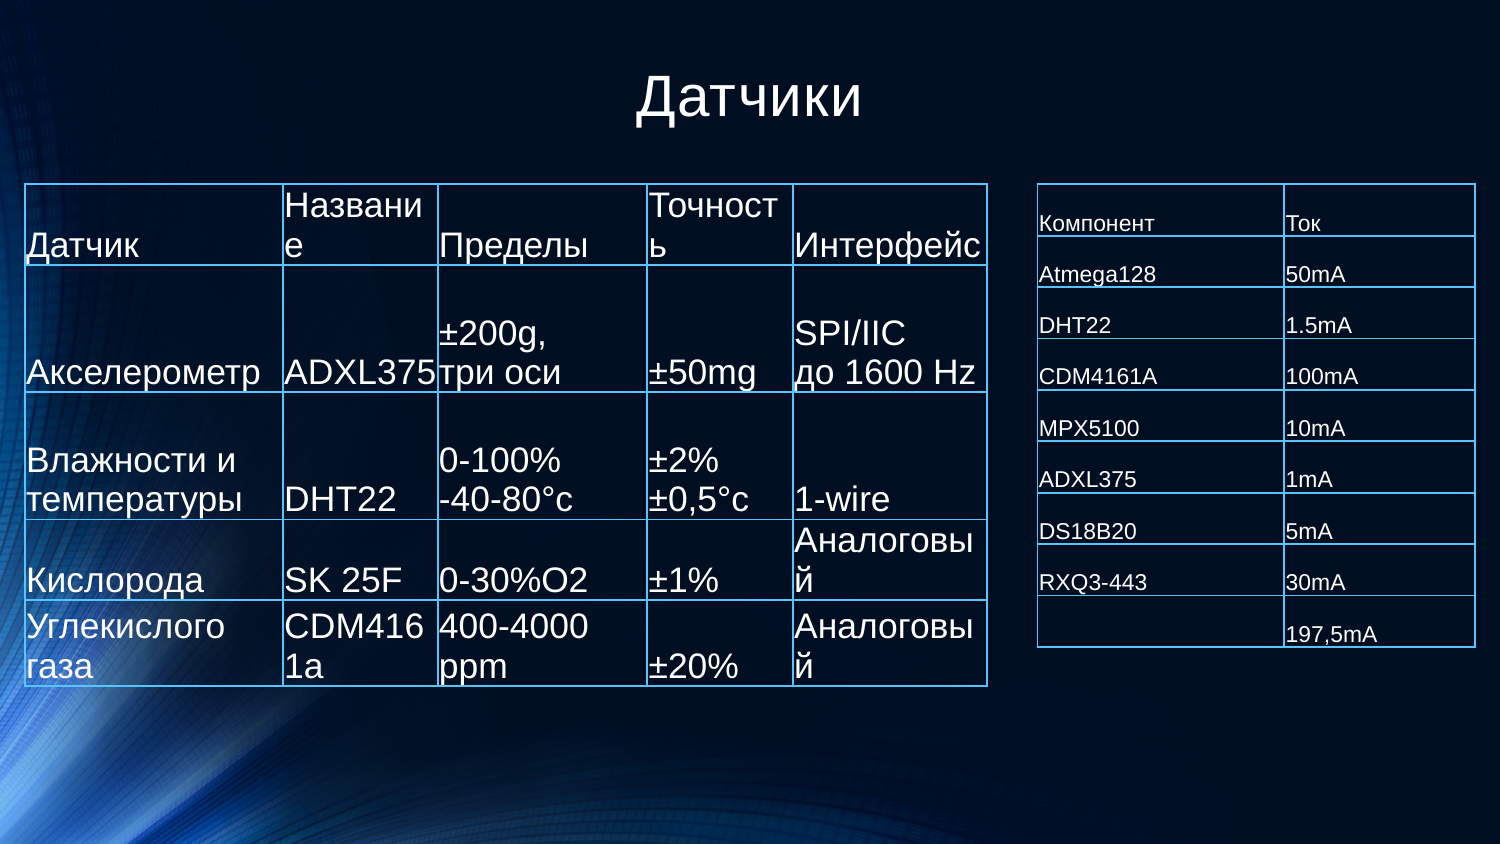

# Датчики
| Датчик | Название | Пределы | Точность | Интерфейс |
| --- | --- | --- | --- | --- |
| Акселерометр | ADXL375 | ±200g, три оси | ±50mg | SPI/IIC до 1600 Hz |
| Влажности и температуры | DHT22 | 0-100% -40-80°с | ±2% ±0,5°c | 1-wire |
| Кислорода | SK 25F | 0-30%O2 | ±1% | Аналоговый |
| Углекислого газа | CDM4161a | 400-4000 ppm | ±20% | Аналоговый |
| Компонент | Ток |
| --- | --- |
| Atmega128 | 50mA |
| DHT22 | 1.5mA |
| CDM4161A | 100mA |
| MPX5100 | 10mA |
| ADXL375 | 1mA |
| DS18B20 | 5mA |
| RXQ3-443 | 30mA |
|  | 197,5mA |